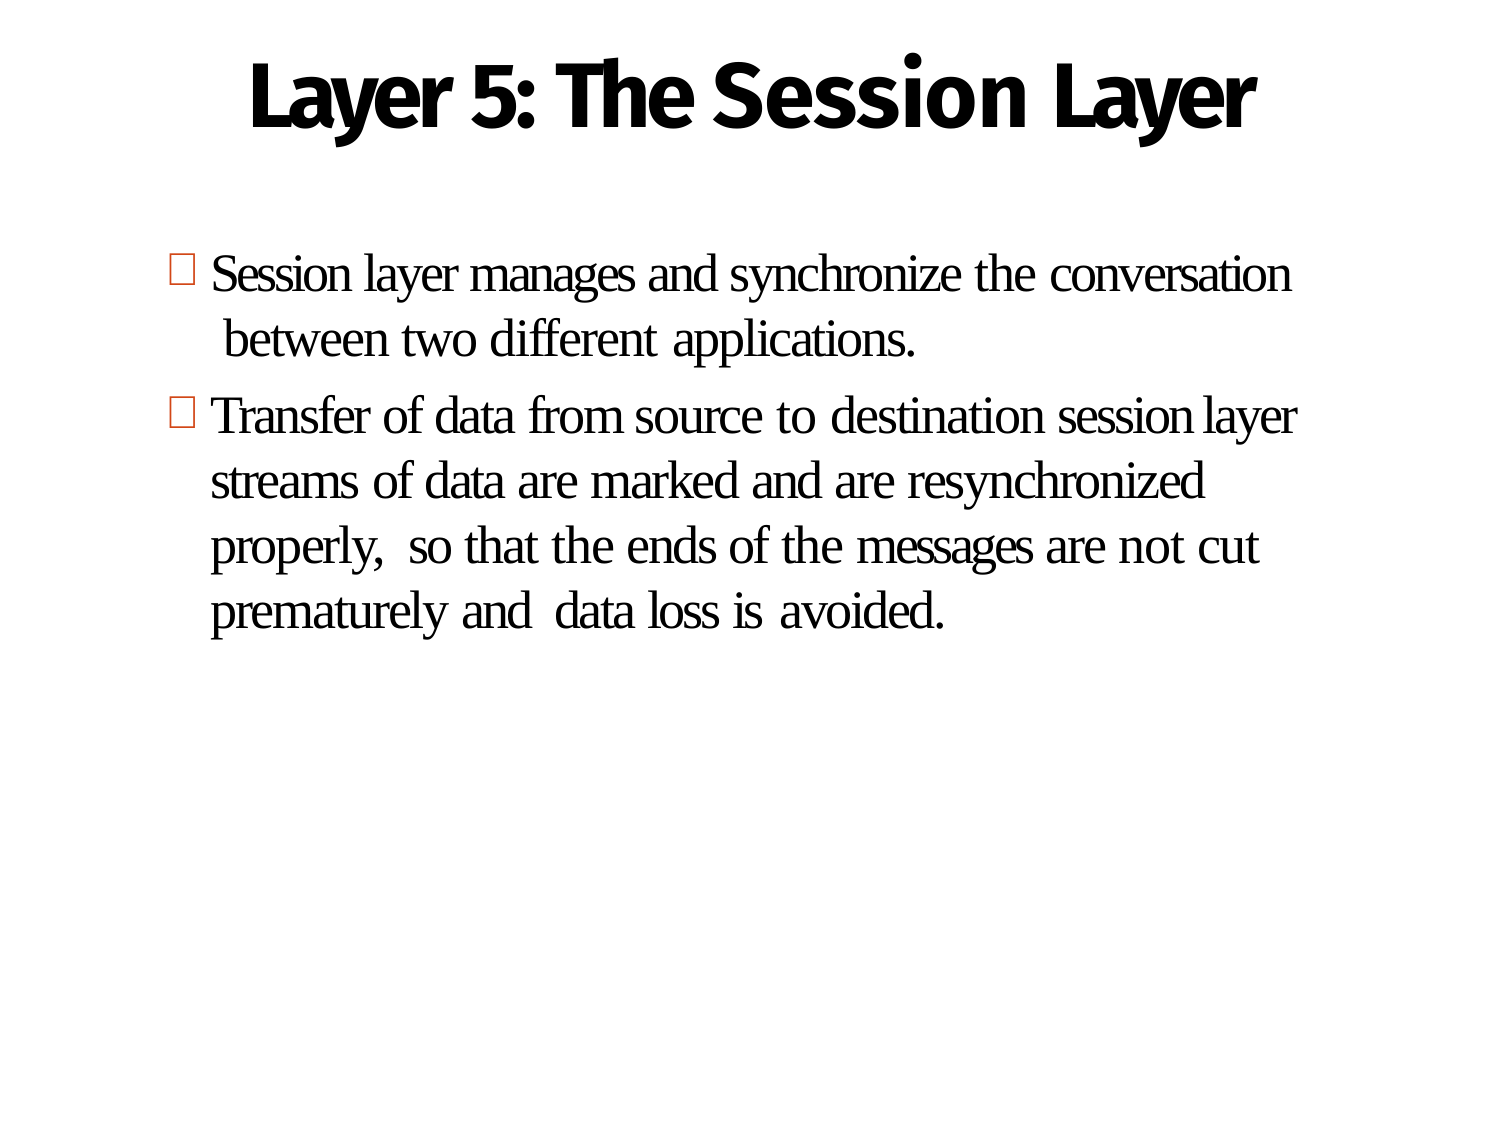

# Layer 5: The Session Layer
Session layer manages and synchronize the conversation  between two different applications.
Transfer of data from source to destination session layer  streams of data are marked and are resynchronized properly,  so that the ends of the messages are not cut prematurely and  data loss is avoided.